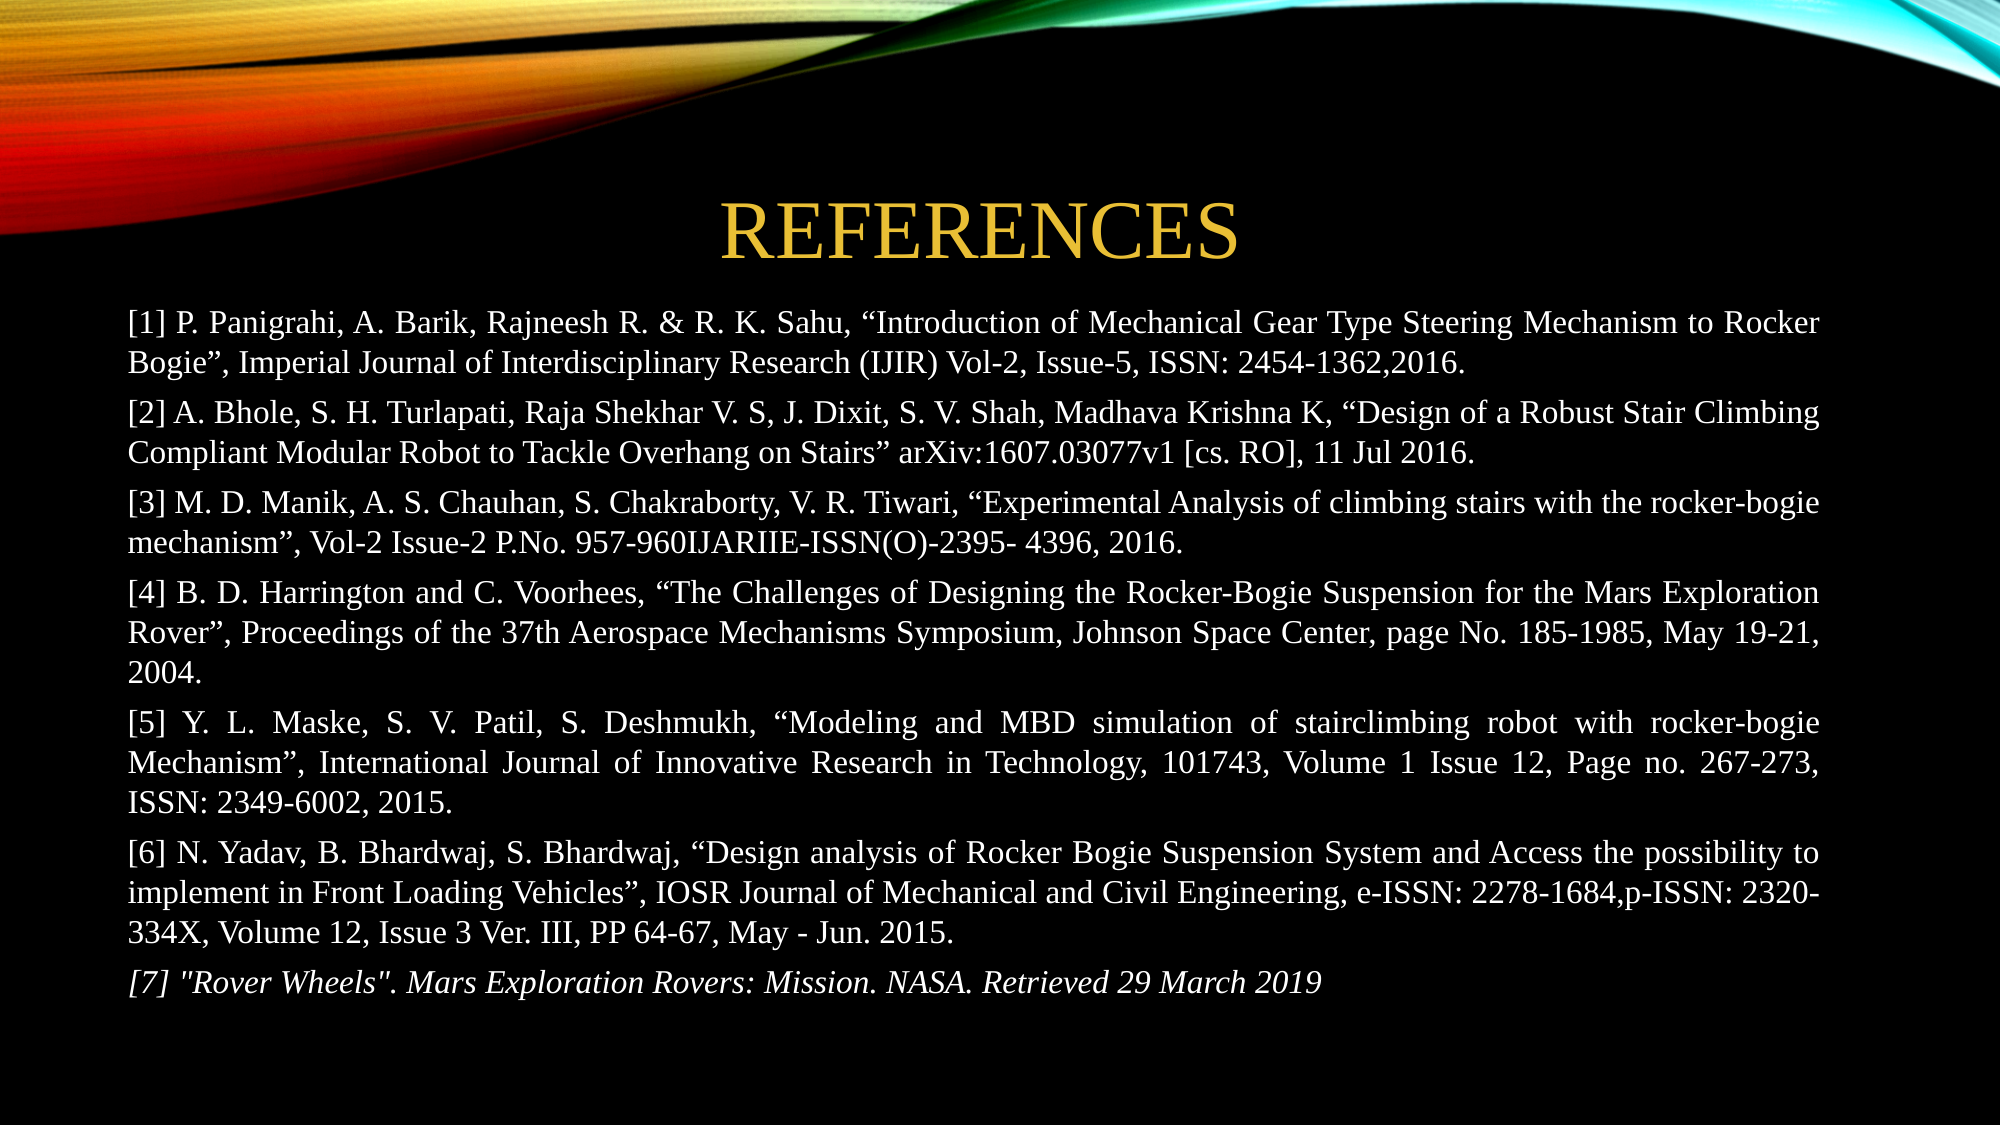

# References
[1] P. Panigrahi, A. Barik, Rajneesh R. & R. K. Sahu, “Introduction of Mechanical Gear Type Steering Mechanism to Rocker Bogie”, Imperial Journal of Interdisciplinary Research (IJIR) Vol-2, Issue-5, ISSN: 2454-1362,2016.
[2] A. Bhole, S. H. Turlapati, Raja Shekhar V. S, J. Dixit, S. V. Shah, Madhava Krishna K, “Design of a Robust Stair Climbing Compliant Modular Robot to Tackle Overhang on Stairs” arXiv:1607.03077v1 [cs. RO], 11 Jul 2016.
[3] M. D. Manik, A. S. Chauhan, S. Chakraborty, V. R. Tiwari, “Experimental Analysis of climbing stairs with the rocker-bogie mechanism”, Vol-2 Issue-2 P.No. 957-960IJARIIE-ISSN(O)-2395- 4396, 2016.
[4] B. D. Harrington and C. Voorhees, “The Challenges of Designing the Rocker-Bogie Suspension for the Mars Exploration Rover”, Proceedings of the 37th Aerospace Mechanisms Symposium, Johnson Space Center, page No. 185-1985, May 19-21, 2004.
[5] Y. L. Maske, S. V. Patil, S. Deshmukh, “Modeling and MBD simulation of stairclimbing robot with rocker-bogie Mechanism”, International Journal of Innovative Research in Technology, 101743, Volume 1 Issue 12, Page no. 267-273, ISSN: 2349-6002, 2015.
[6] N. Yadav, B. Bhardwaj, S. Bhardwaj, “Design analysis of Rocker Bogie Suspension System and Access the possibility to implement in Front Loading Vehicles”, IOSR Journal of Mechanical and Civil Engineering, e-ISSN: 2278-1684,p-ISSN: 2320-334X, Volume 12, Issue 3 Ver. III, PP 64-67, May - Jun. 2015.
[7] "Rover Wheels". Mars Exploration Rovers: Mission. NASA. Retrieved 29 March 2019Rovers: Mission. NASA. Retrieved 29 March 2019